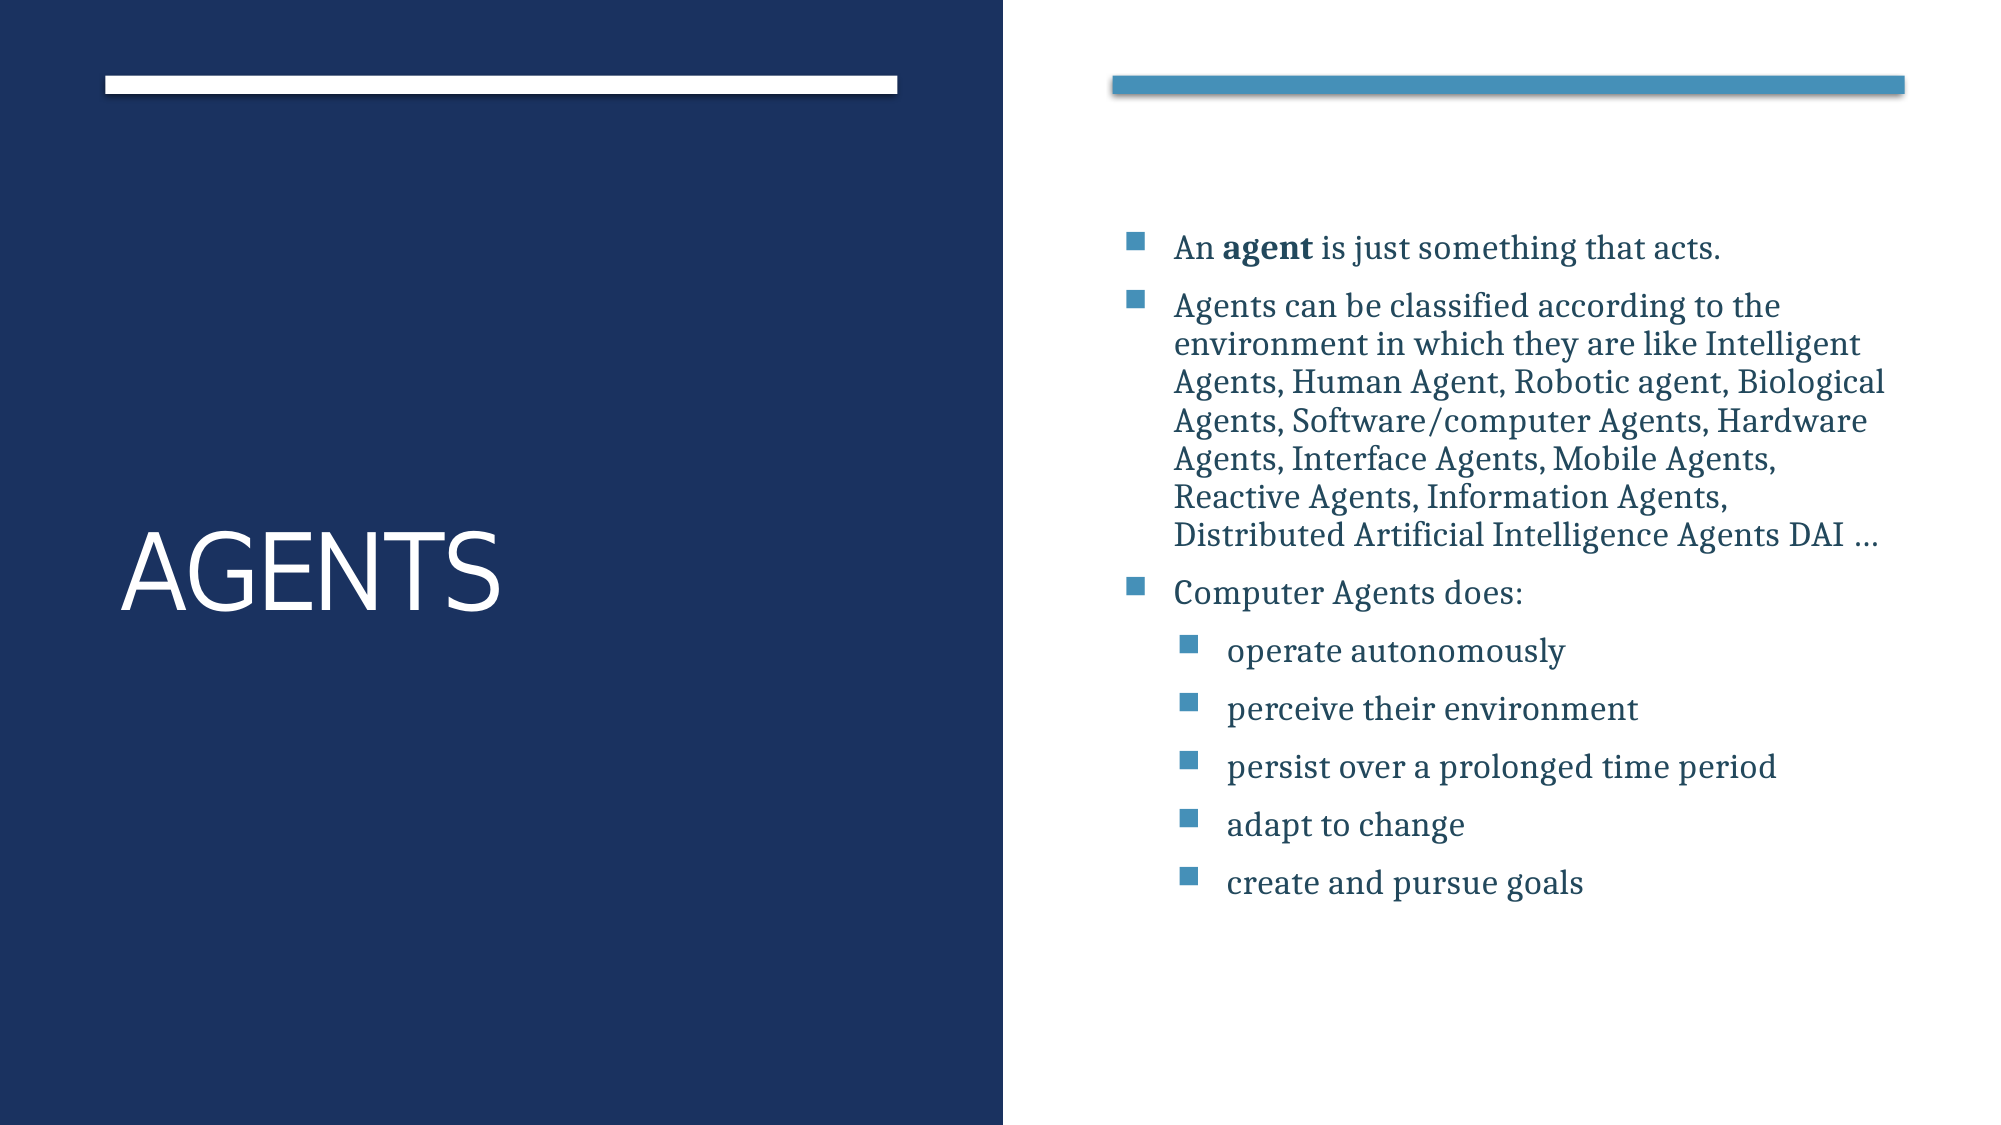

# AGENTS
An agent is just something that acts.
Agents can be classified according to the environment in which they are like Intelligent Agents, Human Agent, Robotic agent, Biological Agents, Software/computer Agents, Hardware Agents, Interface Agents, Mobile Agents, Reactive Agents, Information Agents, Distributed Artificial Intelligence Agents DAI …
Computer Agents does:
operate autonomously
perceive their environment
persist over a prolonged time period
adapt to change
create and pursue goals